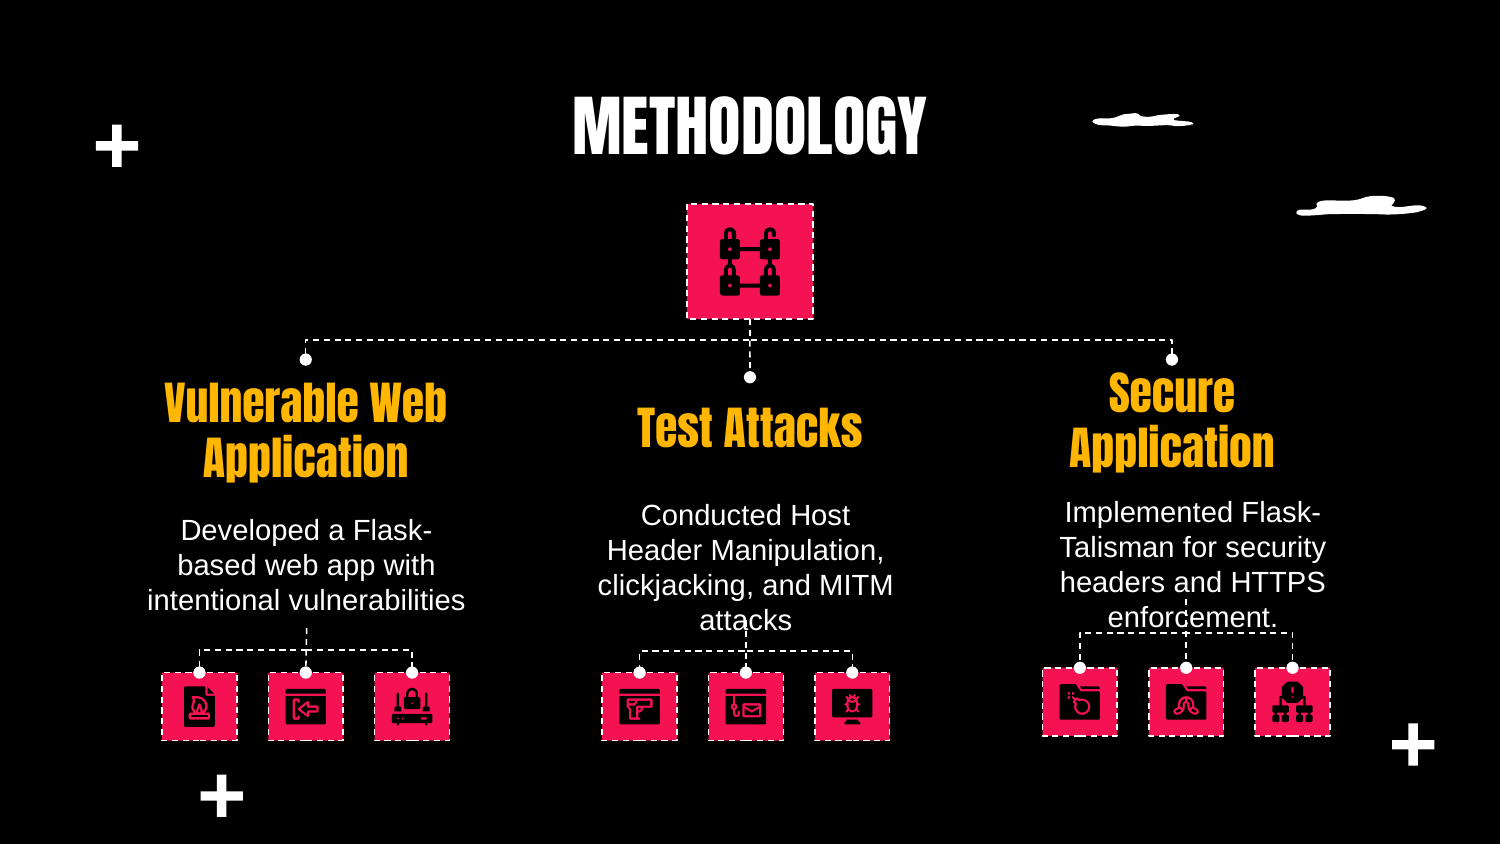

# METHODOLOGY

Vulnerable Web Application
Secure Application
Test Attacks
Implemented Flask-Talisman for security headers and HTTPS enforcement.
Conducted Host Header Manipulation, clickjacking, and MITM attacks
Developed a Flask-based web app with intentional vulnerabilities